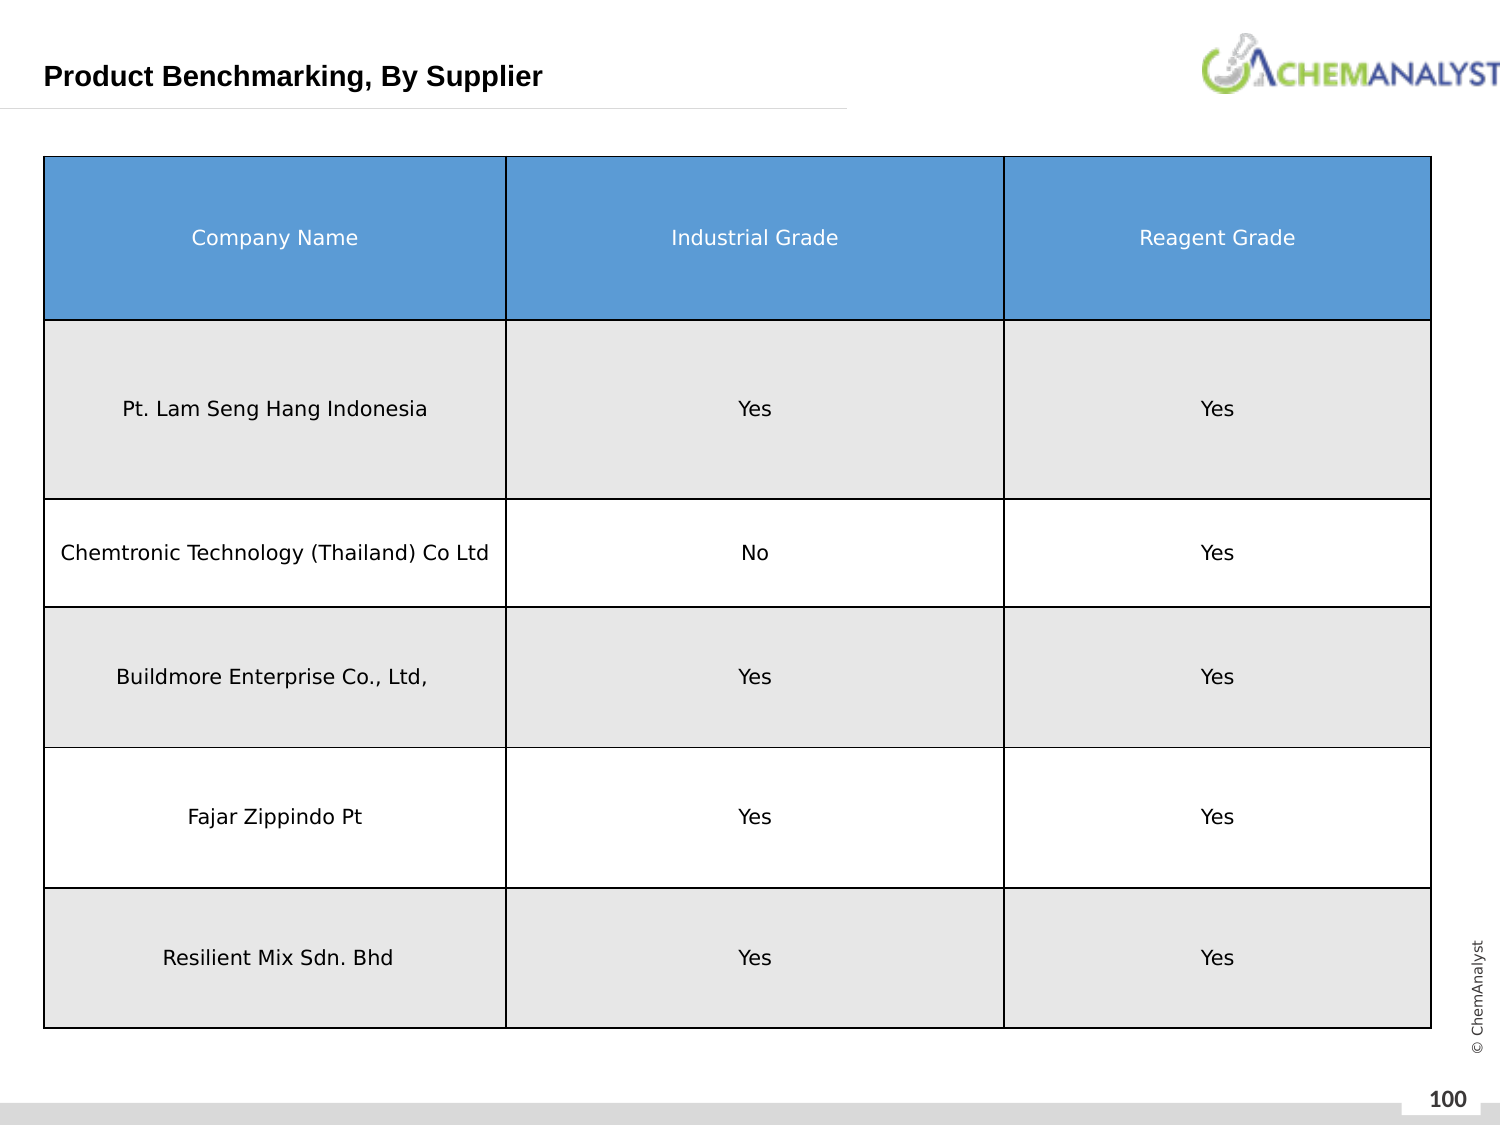

Product Benchmarking, By Supplier
| Company Name | Industrial Grade | Reagent Grade |
| --- | --- | --- |
| Pt. Lam Seng Hang Indonesia | Yes | Yes |
| Chemtronic Technology (Thailand) Co Ltd | No | Yes |
| Buildmore Enterprise Co., Ltd, | Yes | Yes |
| Fajar Zippindo Pt | Yes | Yes |
| Resilient Mix Sdn. Bhd | Yes | Yes |